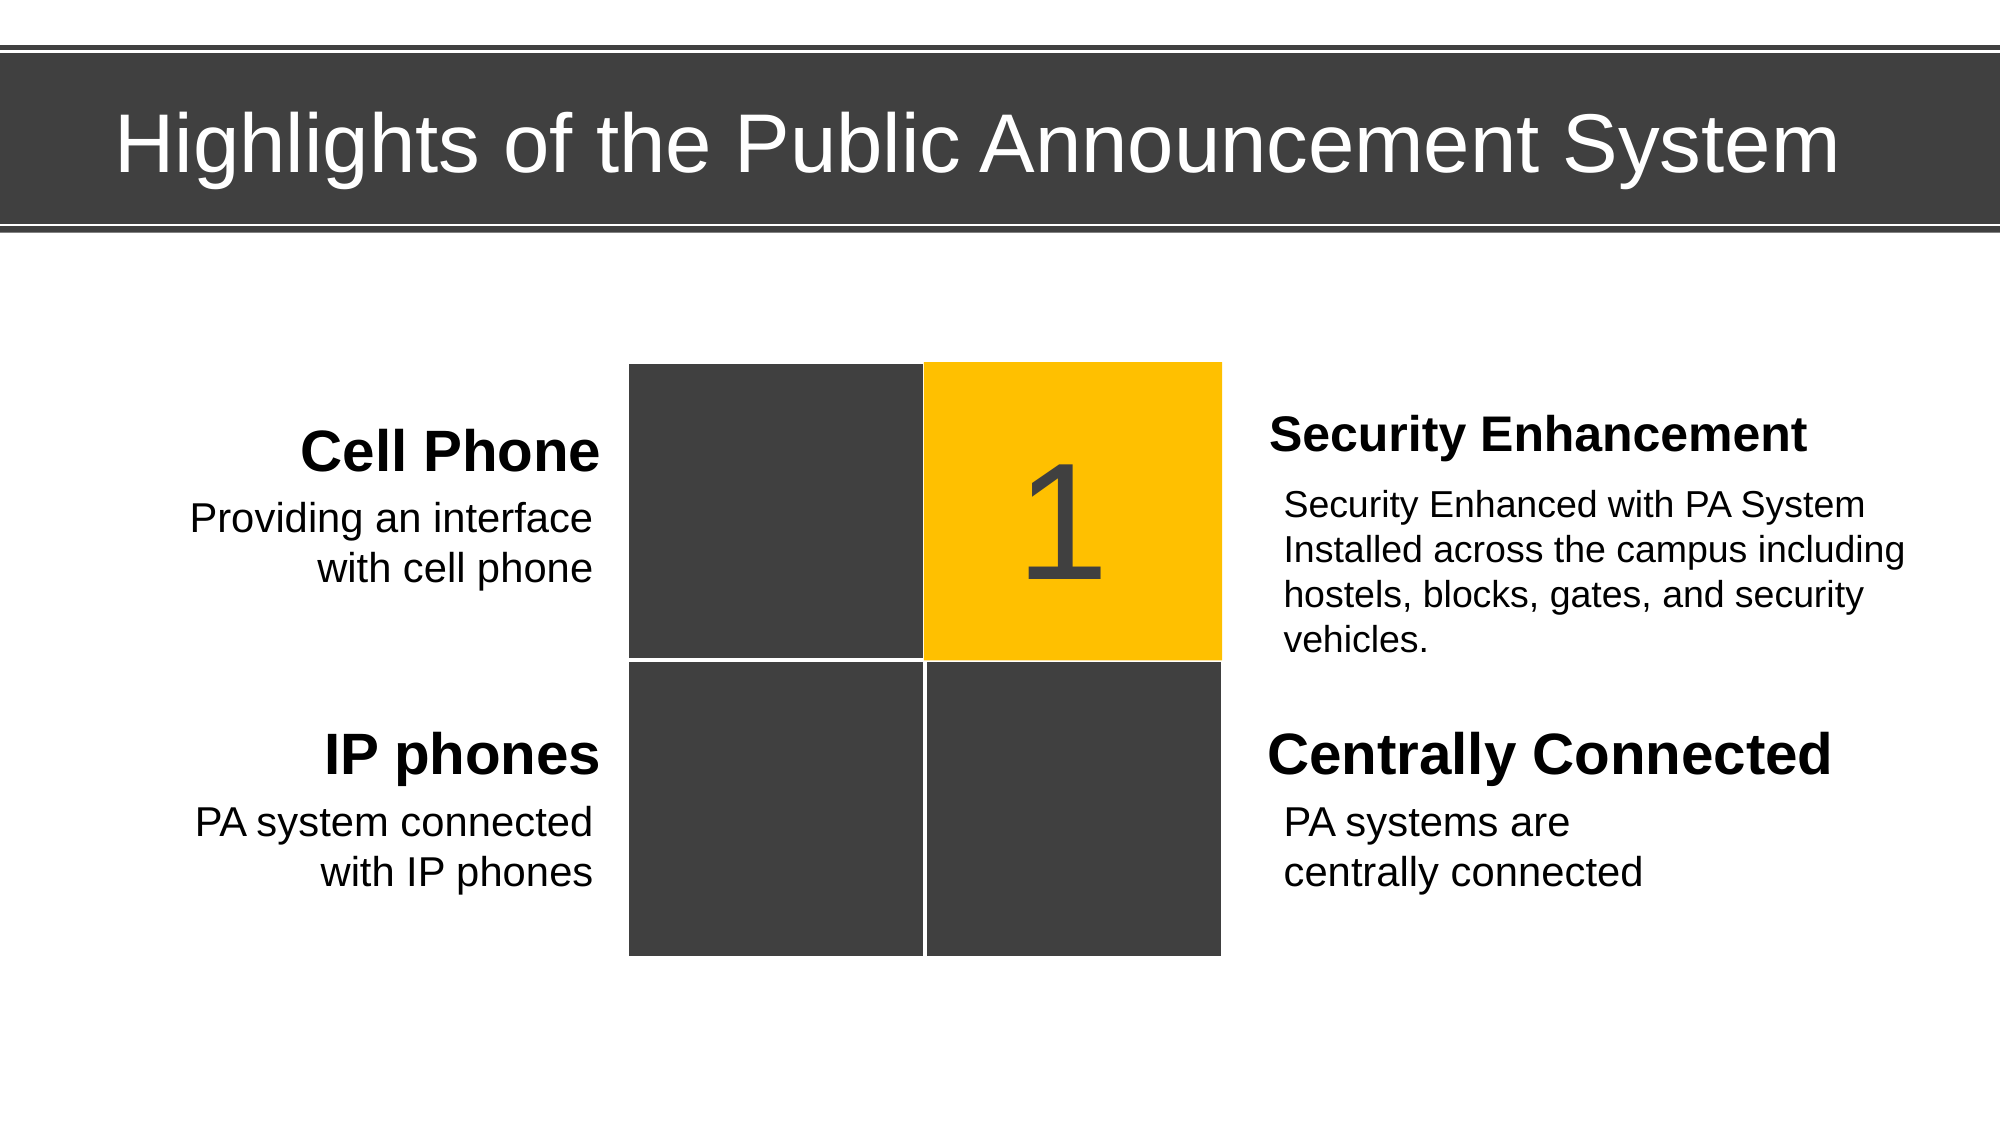

# Highlights of the Public Announcement System

Security Enhancement
Security Enhanced with PA System Installed across the campus including hostels, blocks, gates, and security vehicles.
Cell Phone
Providing an interface with cell phone
4
1

3
2
IP phones
PA system connected with IP phones
Centrally Connected
PA systems are centrally connected